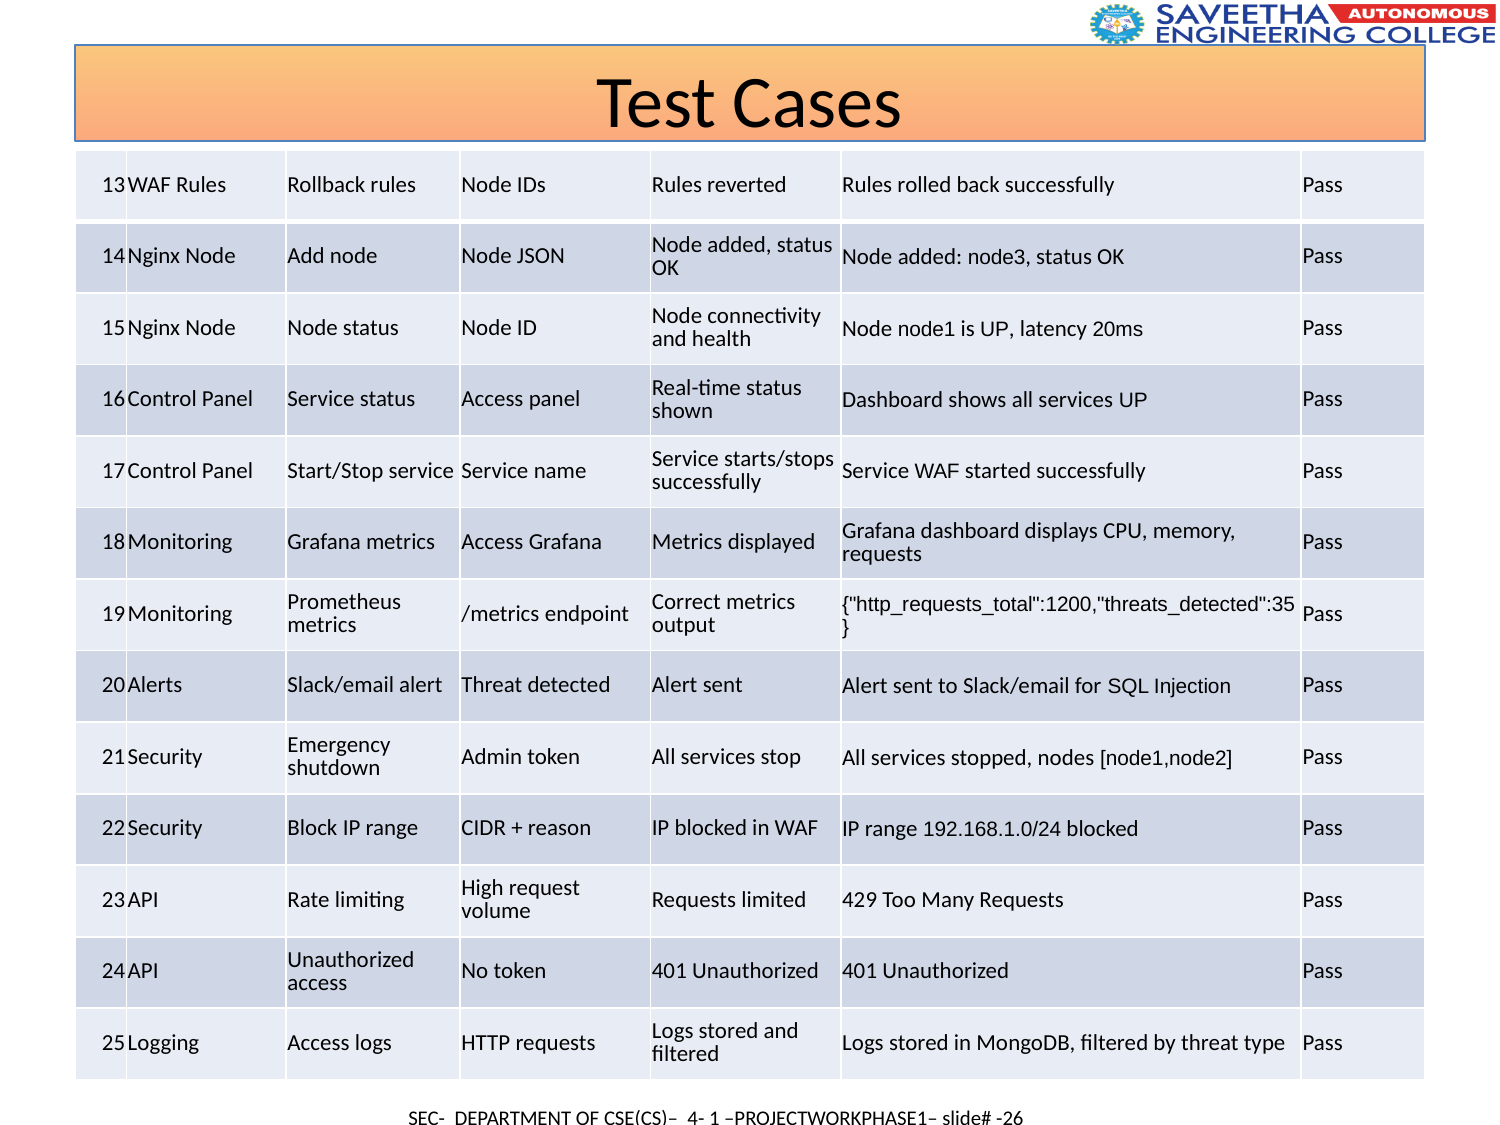

Test Cases
| 13 | WAF Rules | Rollback rules | Node IDs | Rules reverted | Rules rolled back successfully | Pass |
| --- | --- | --- | --- | --- | --- | --- |
| 14 | Nginx Node | Add node | Node JSON | Node added, status OK | Node added: node3, status OK | Pass |
| 15 | Nginx Node | Node status | Node ID | Node connectivity and health | Node node1 is UP, latency 20ms | Pass |
| 16 | Control Panel | Service status | Access panel | Real-time status shown | Dashboard shows all services UP | Pass |
| 17 | Control Panel | Start/Stop service | Service name | Service starts/stops successfully | Service WAF started successfully | Pass |
| 18 | Monitoring | Grafana metrics | Access Grafana | Metrics displayed | Grafana dashboard displays CPU, memory, requests | Pass |
| 19 | Monitoring | Prometheus metrics | /metrics endpoint | Correct metrics output | {"http\_requests\_total":1200,"threats\_detected":35} | Pass |
| 20 | Alerts | Slack/email alert | Threat detected | Alert sent | Alert sent to Slack/email for SQL Injection | Pass |
| 21 | Security | Emergency shutdown | Admin token | All services stop | All services stopped, nodes [node1,node2] | Pass |
| 22 | Security | Block IP range | CIDR + reason | IP blocked in WAF | IP range 192.168.1.0/24 blocked | Pass |
| 23 | API | Rate limiting | High request volume | Requests limited | 429 Too Many Requests | Pass |
| 24 | API | Unauthorized access | No token | 401 Unauthorized | 401 Unauthorized | Pass |
| 25 | Logging | Access logs | HTTP requests | Logs stored and filtered | Logs stored in MongoDB, filtered by threat type | Pass |